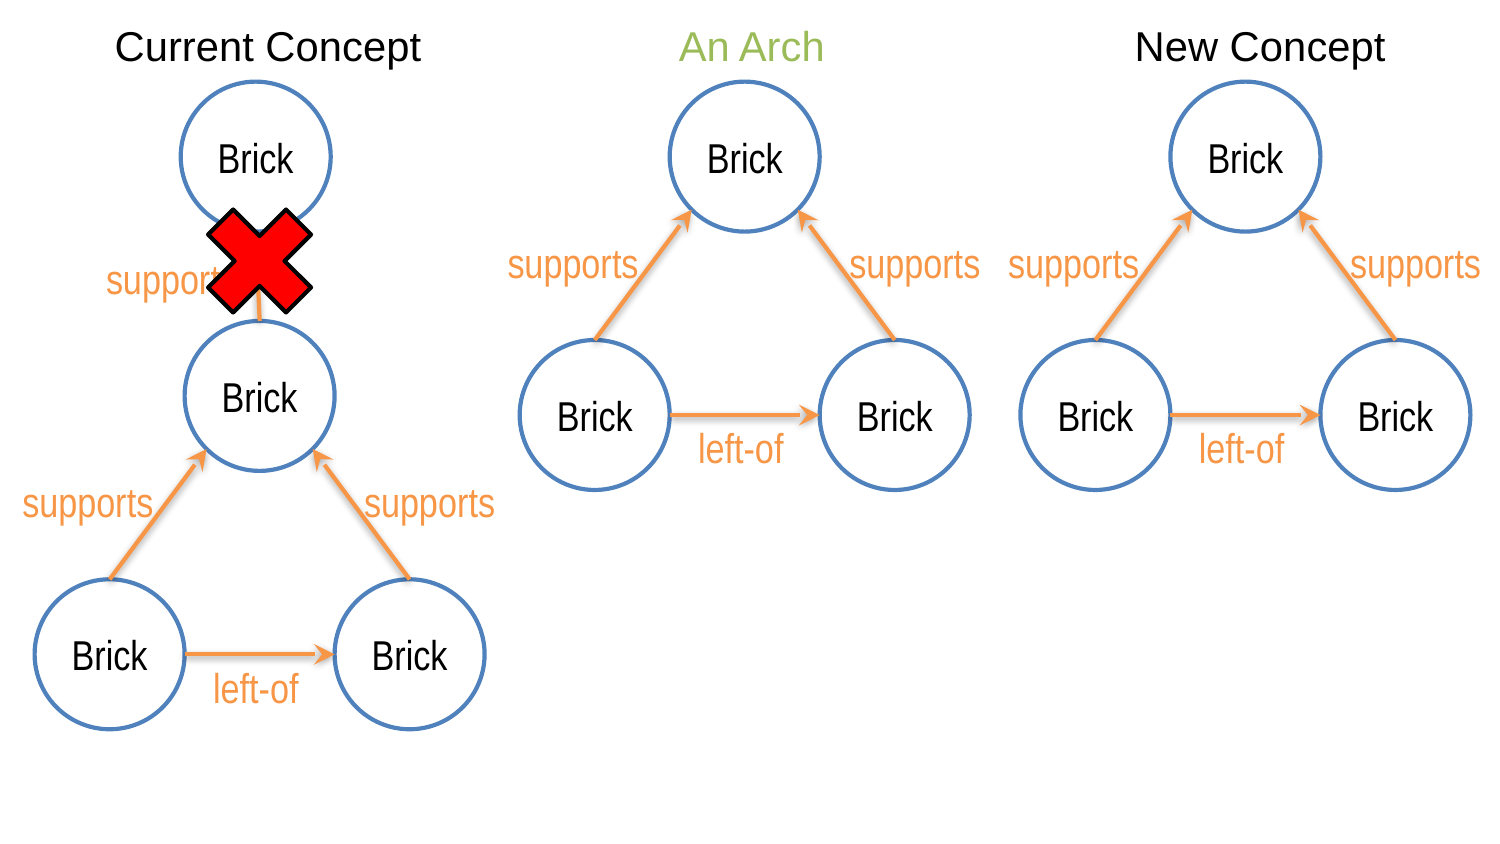

Current Concept
An Arch
New Concept
Brick
Brick
Brick

supports
supports
supports
supports
supports
Brick
Brick
Brick
Brick
Brick
left-of
left-of
supports
supports
Brick
Brick
left-of